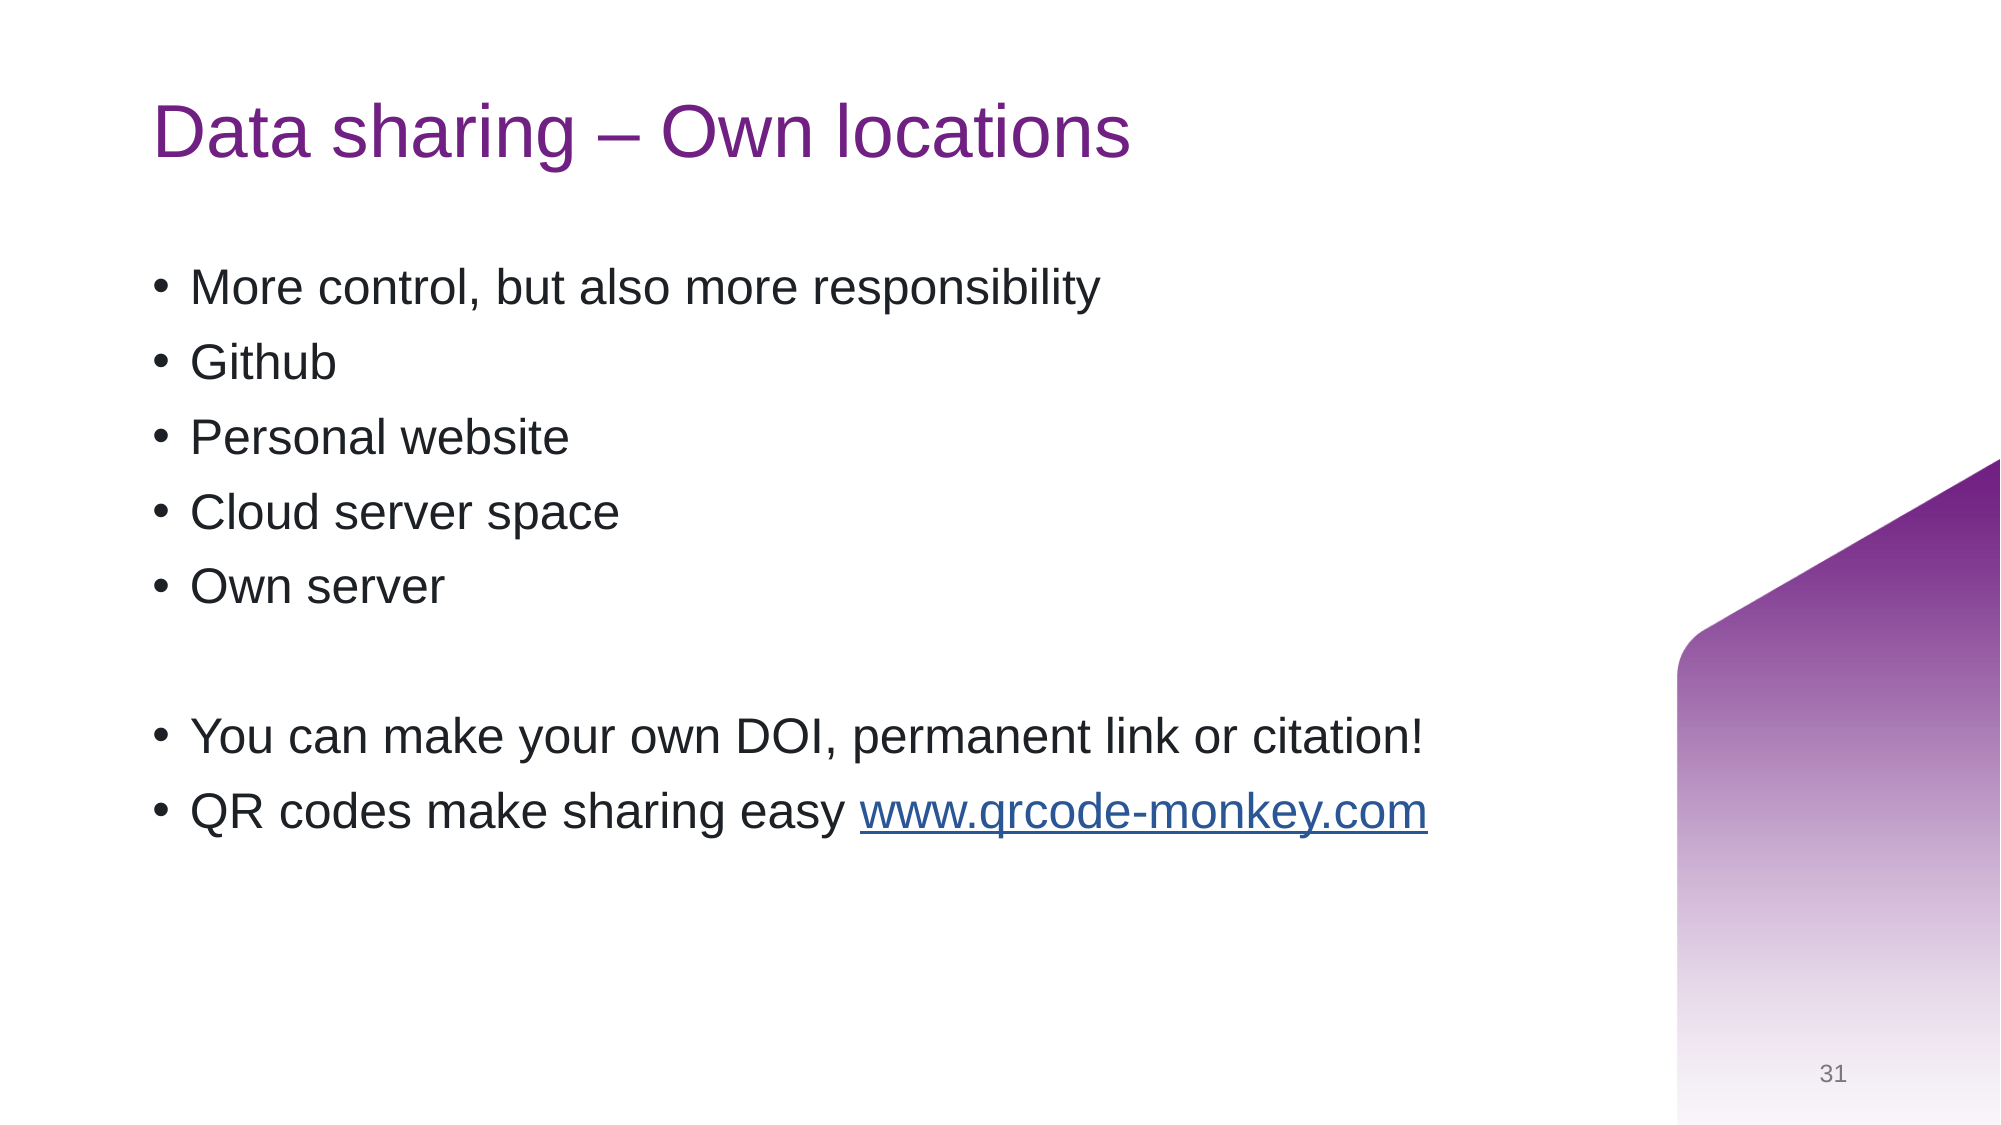

# Data sharing – Own locations
More control, but also more responsibility
Github
Personal website
Cloud server space
Own server

You can make your own DOI, permanent link or citation!
QR codes make sharing easy www.qrcode-monkey.com
31